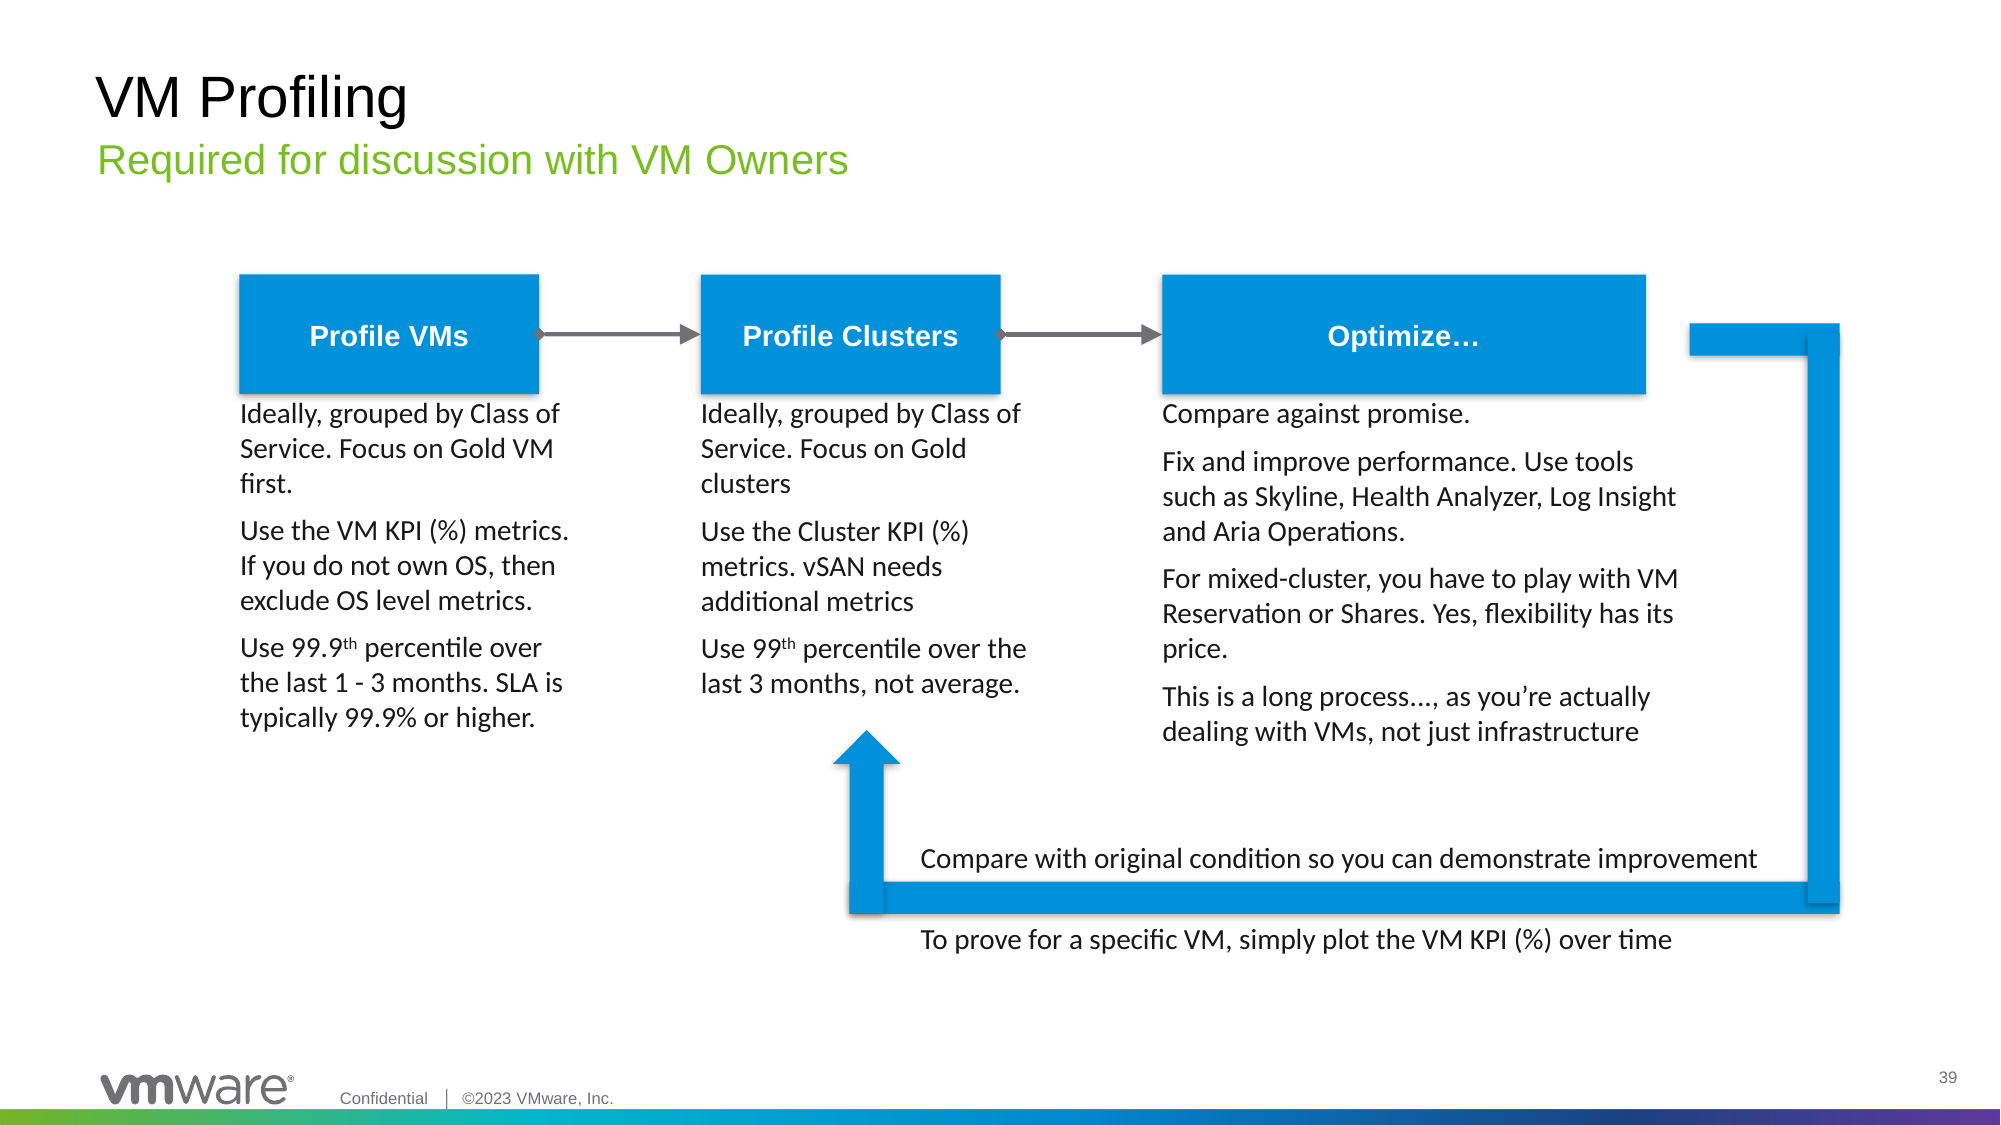

# VM Profiling
Required for discussion with VM Owners
Profile VMs
Profile Clusters
Optimize…

Ideally, grouped by Class of Service. Focus on Gold VM first.
Use the VM KPI (%) metrics. If you do not own OS, then exclude OS level metrics.
Use 99.9th percentile over the last 1 - 3 months. SLA is typically 99.9% or higher.
Ideally, grouped by Class of Service. Focus on Gold clusters
Use the Cluster KPI (%) metrics. vSAN needs additional metrics
Use 99th percentile over the last 3 months, not average.
Compare against promise.
Fix and improve performance. Use tools such as Skyline, Health Analyzer, Log Insight and Aria Operations.
For mixed-cluster, you have to play with VM Reservation or Shares. Yes, flexibility has its price.
This is a long process..., as you’re actually dealing with VMs, not just infrastructure

Compare with original condition so you can demonstrate improvement

To prove for a specific VM, simply plot the VM KPI (%) over time